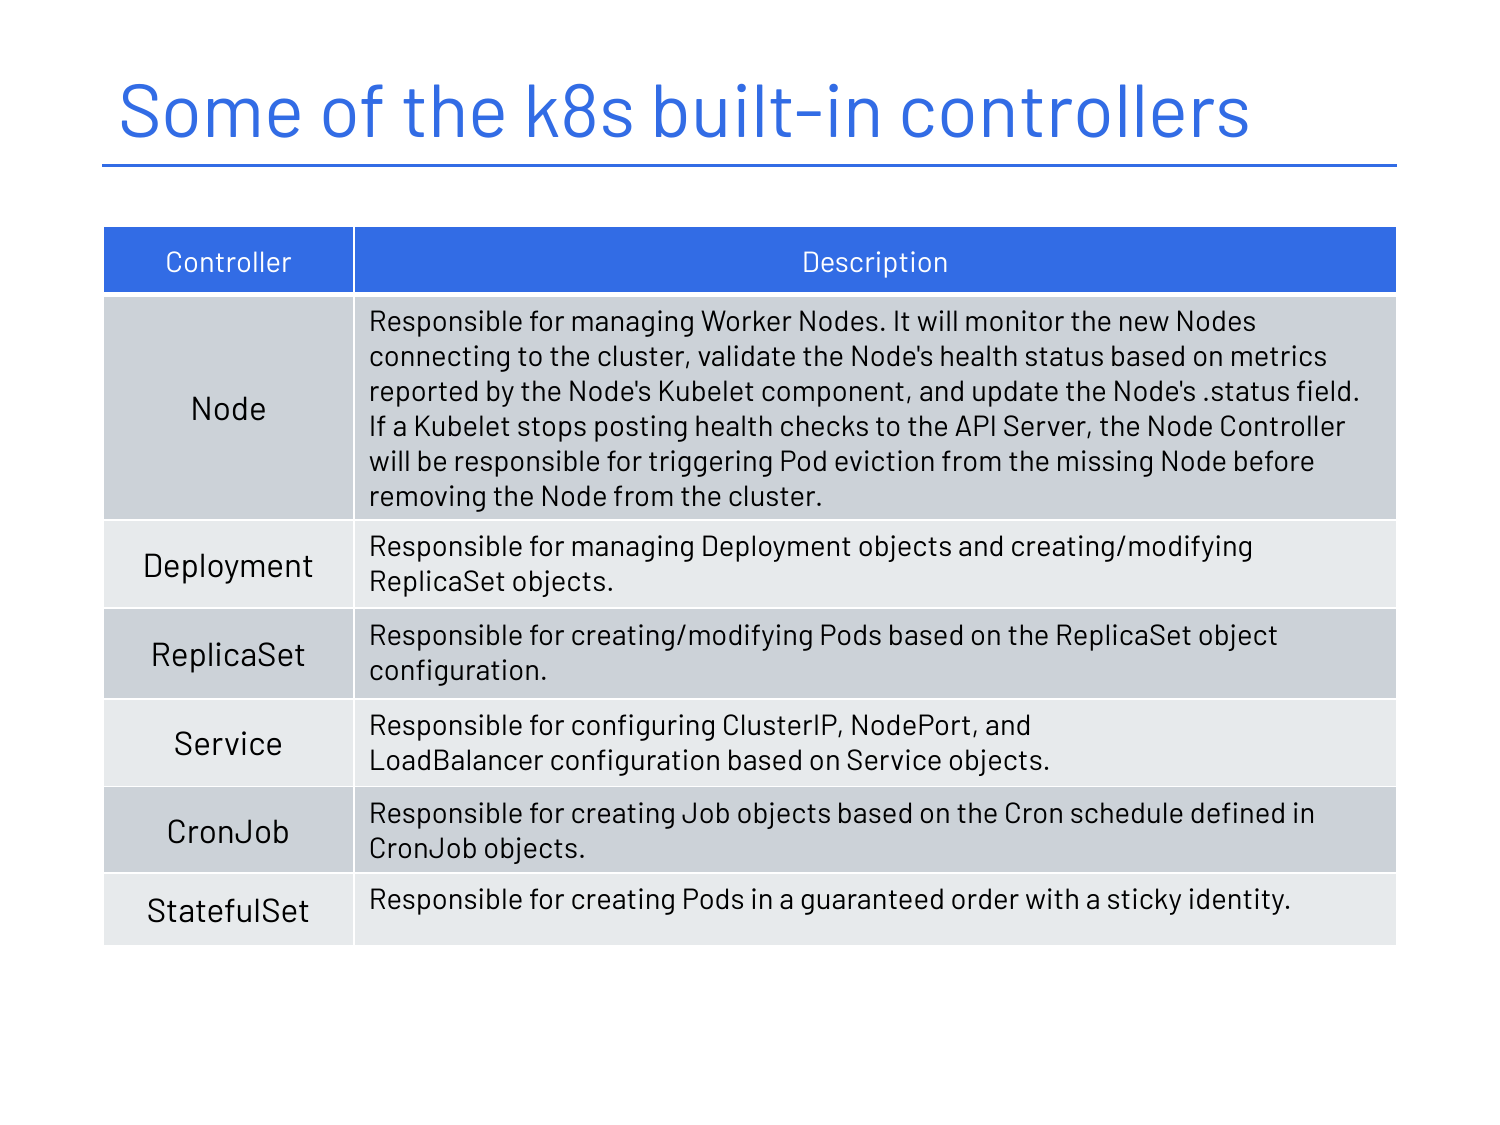

# Some of the k8s built-in controllers
| Controller | Description |
| --- | --- |
| Node | Responsible for managing Worker Nodes. It will monitor the new Nodes connecting to the cluster, validate the Node's health status based on metrics reported by the Node's Kubelet component, and update the Node's .status field. If a Kubelet stops posting health checks to the API Server, the Node Controller will be responsible for triggering Pod eviction from the missing Node before removing the Node from the cluster. |
| Deployment | Responsible for managing Deployment objects and creating/modifying ReplicaSet objects. |
| ReplicaSet | Responsible for creating/modifying Pods based on the ReplicaSet object configuration. |
| Service | Responsible for configuring ClusterIP, NodePort, and LoadBalancer configuration based on Service objects. |
| CronJob | Responsible for creating Job objects based on the Cron schedule defined in CronJob objects. |
| StatefulSet | Responsible for creating Pods in a guaranteed order with a sticky identity. |